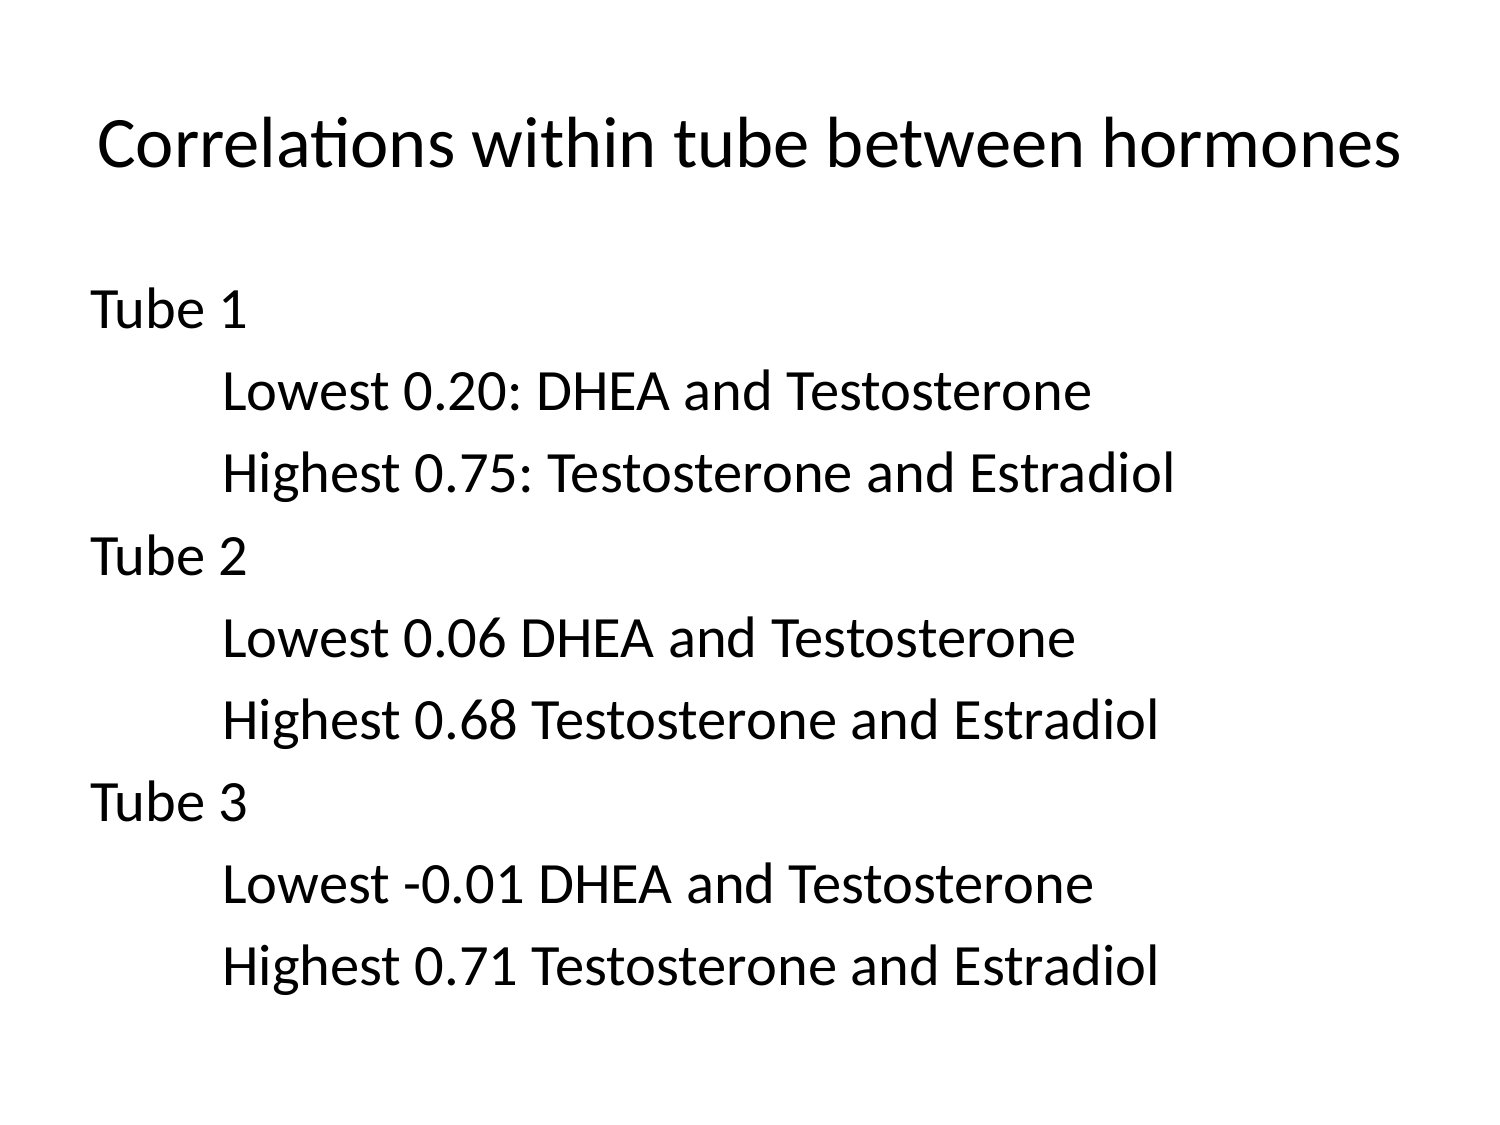

# Correlations within tube between hormones
Tube 1
	Lowest 0.20: DHEA and Testosterone
	Highest 0.75: Testosterone and Estradiol
Tube 2
	Lowest 0.06 DHEA and Testosterone
	Highest 0.68 Testosterone and Estradiol
Tube 3
	Lowest -0.01 DHEA and Testosterone
	Highest 0.71 Testosterone and Estradiol